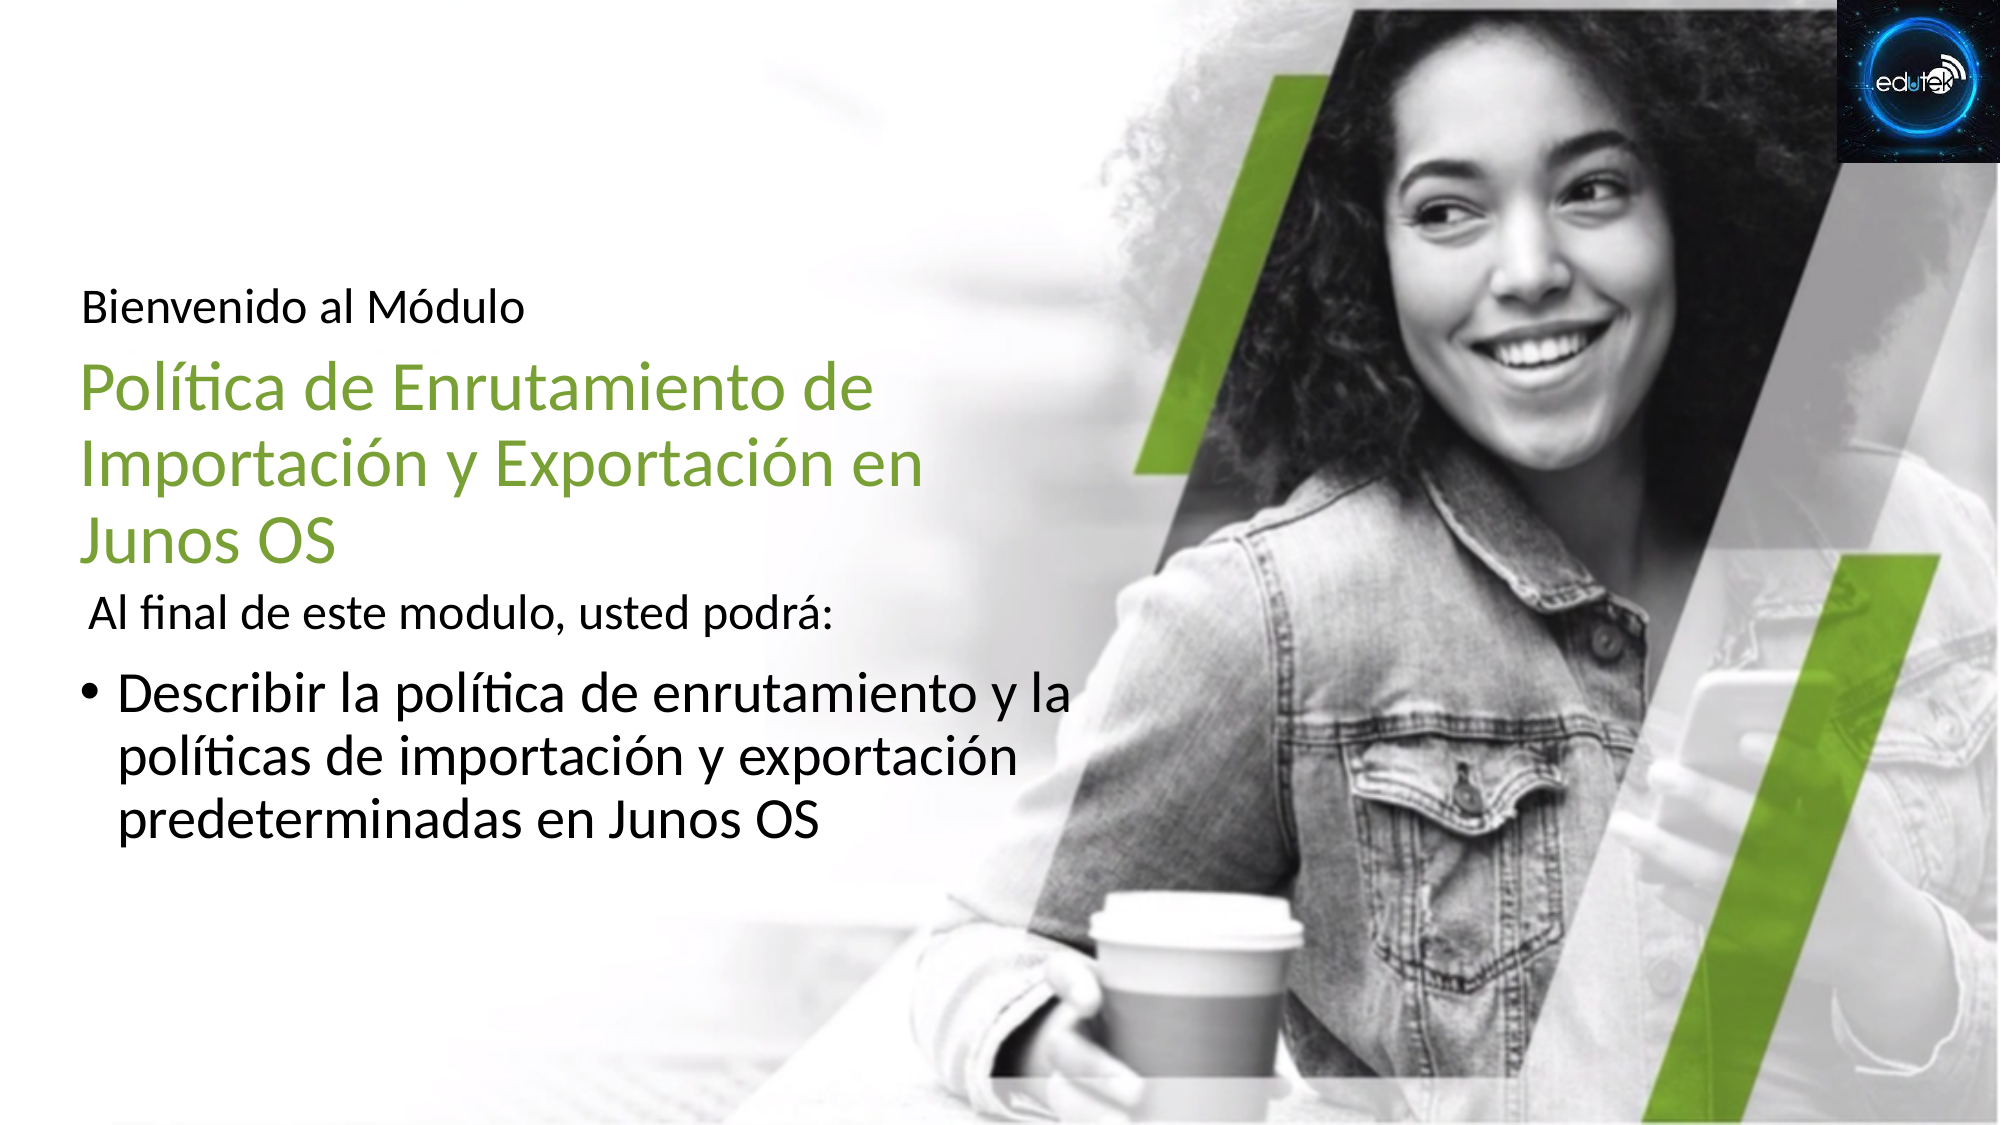

# Política de Enrutamiento de Importación y Exportación en Junos OS
Describir la política de enrutamiento y la políticas de importación y exportación predeterminadas en Junos OS